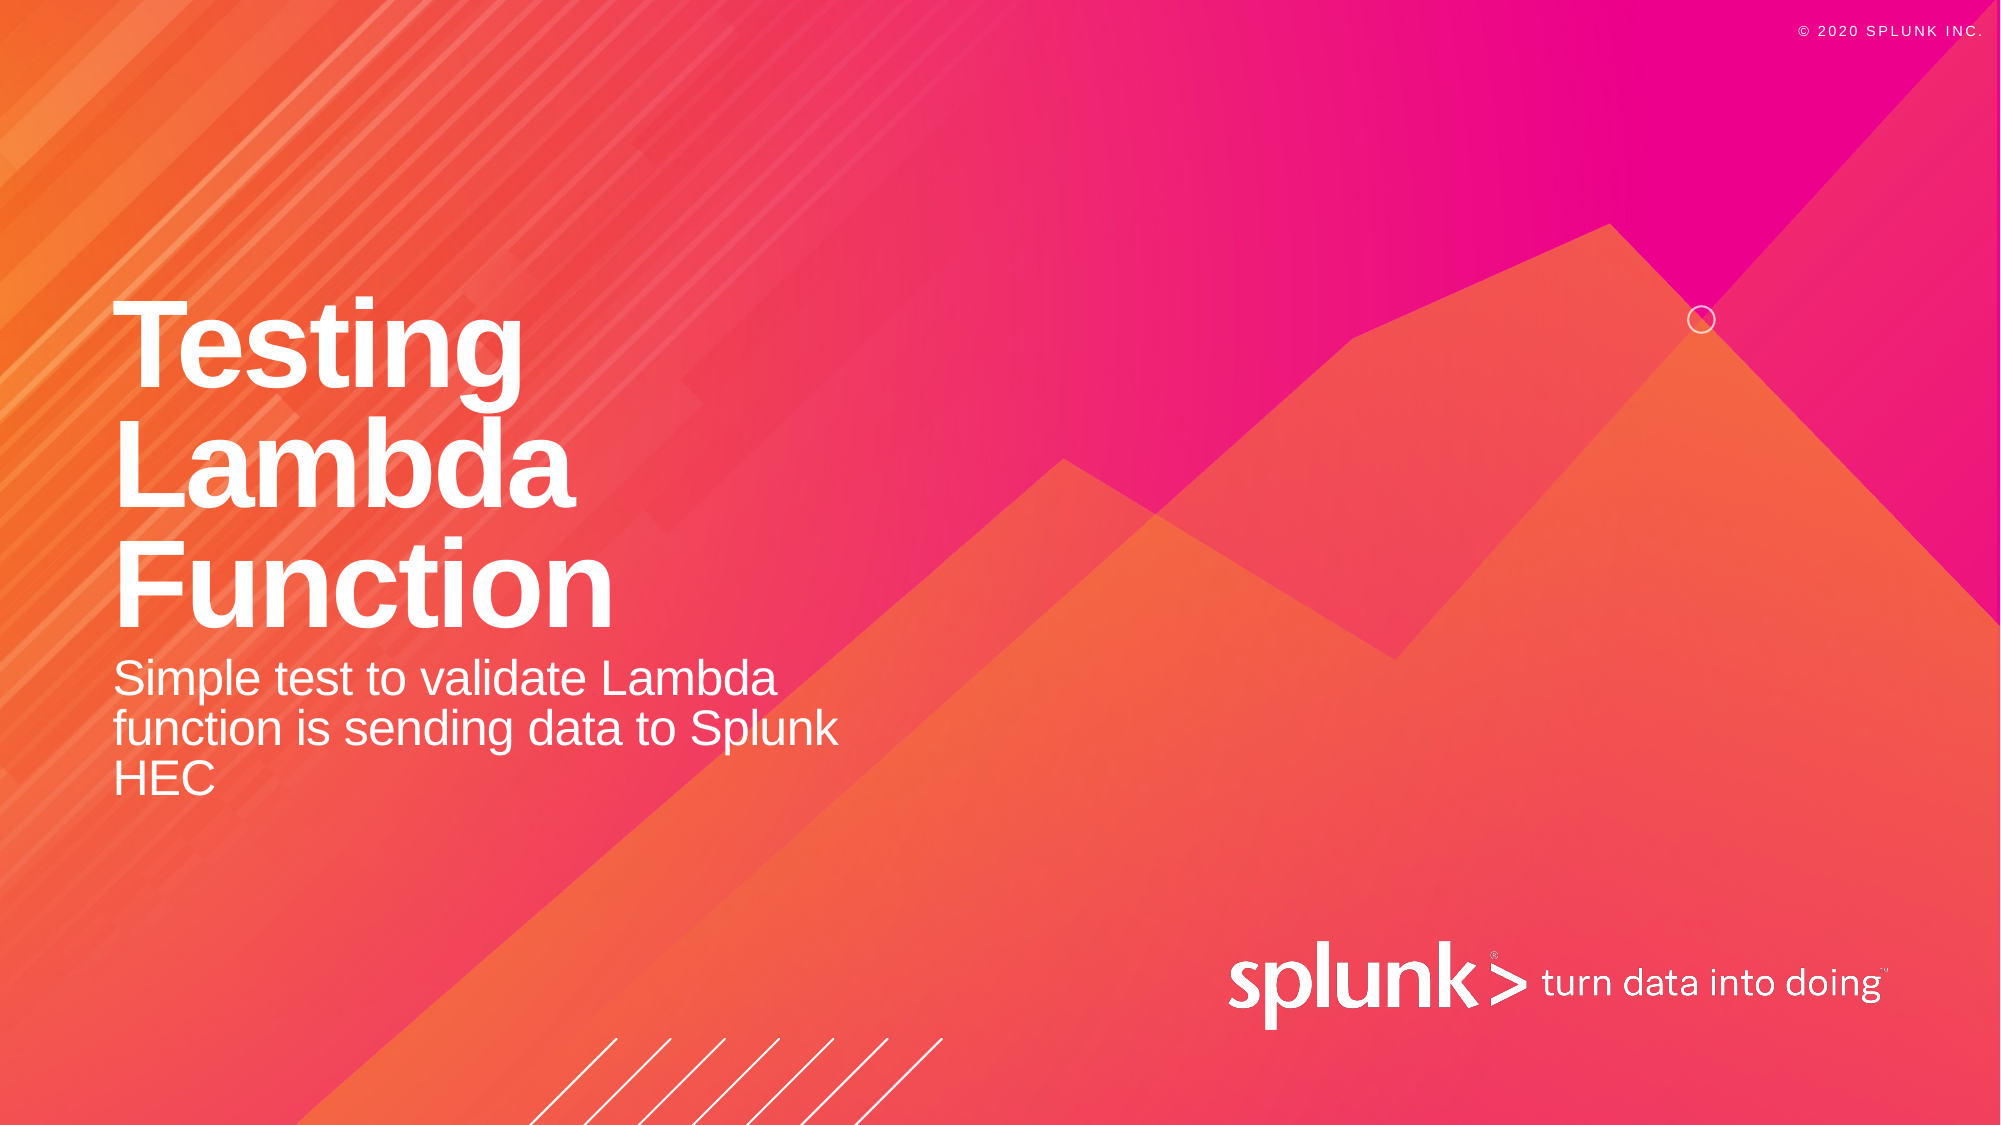

# Testing Lambda Function
Simple test to validate Lambda function is sending data to Splunk HEC